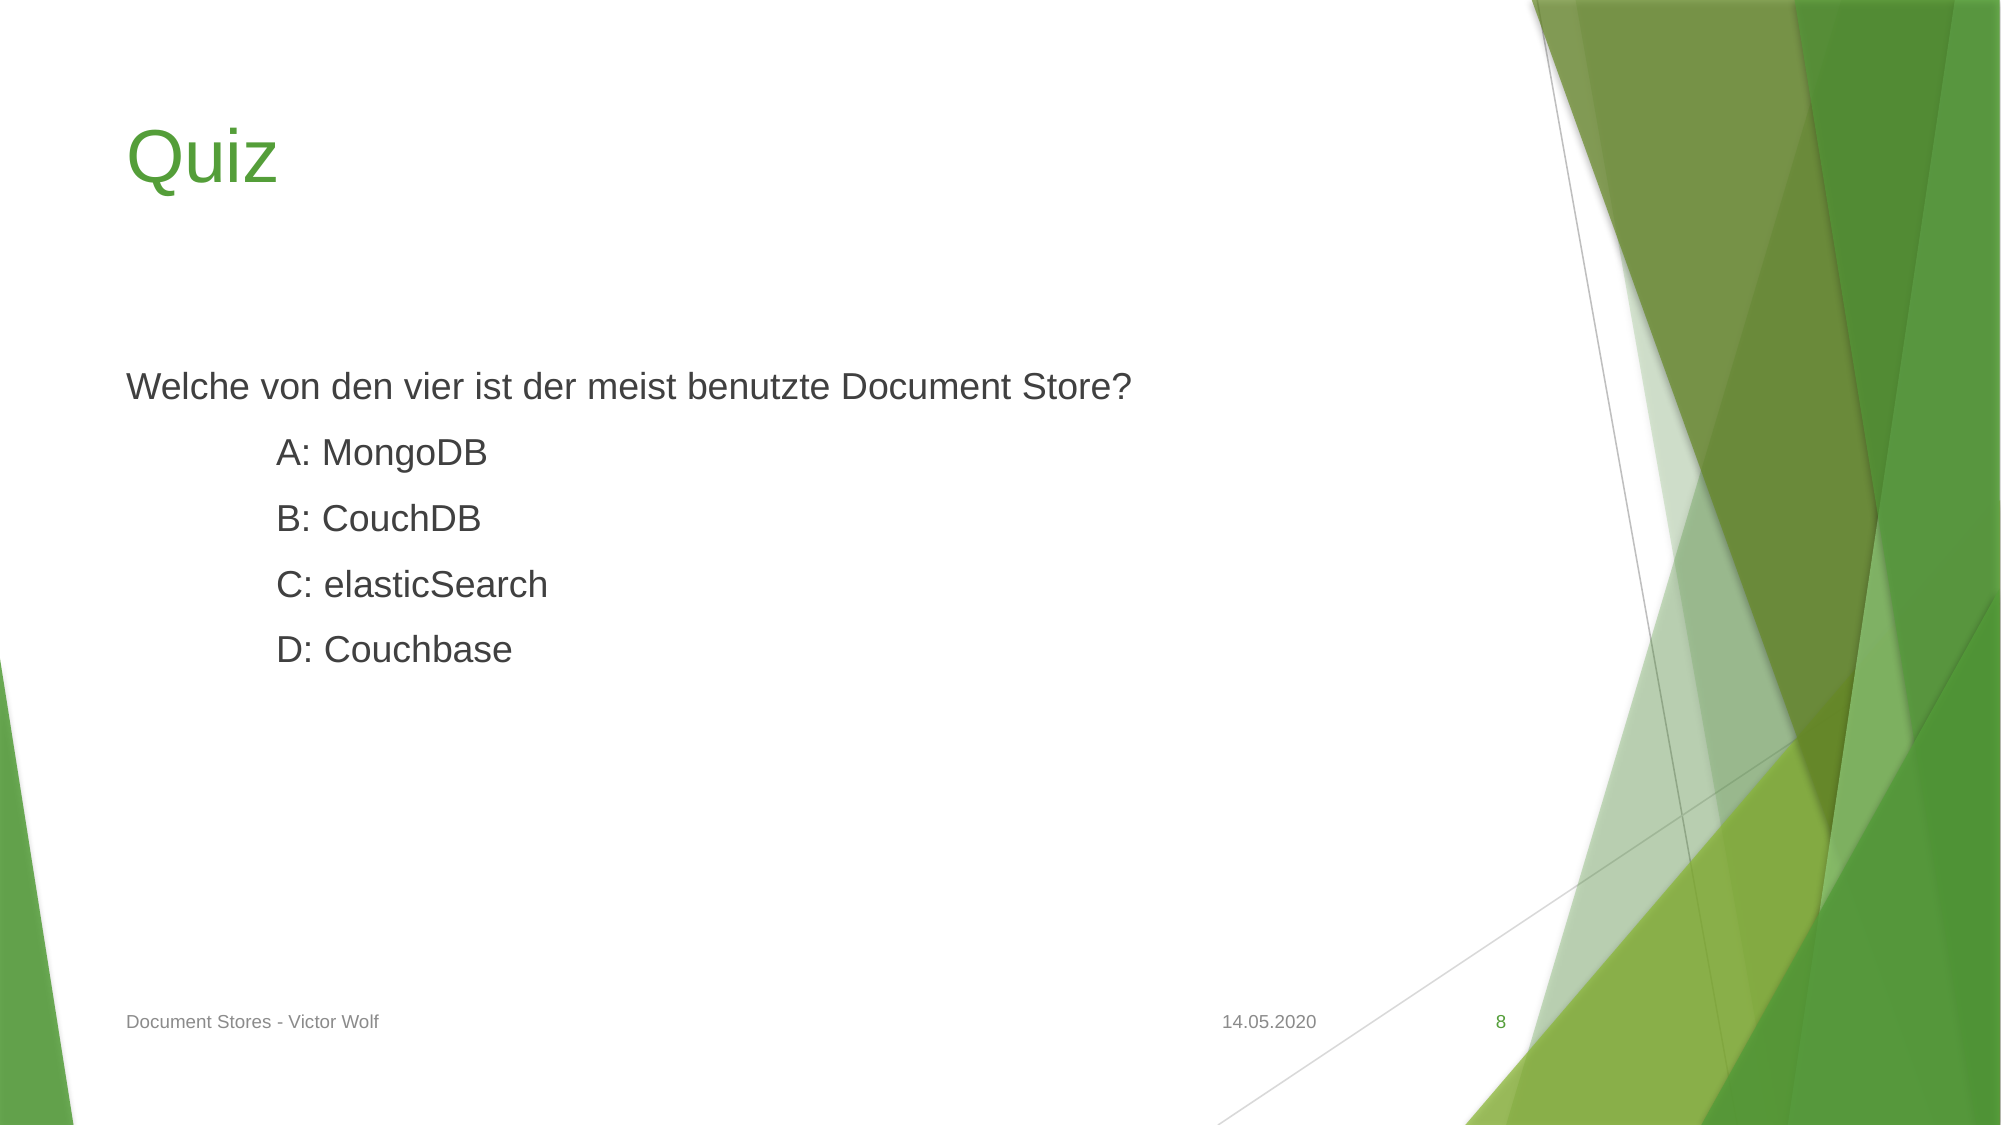

# Quiz
Welche von den vier ist der meist benutzte Document Store?
	A: MongoDB
	B: CouchDB
	C: elasticSearch
	D: Couchbase
Document Stores - Victor Wolf
14.05.2020
8